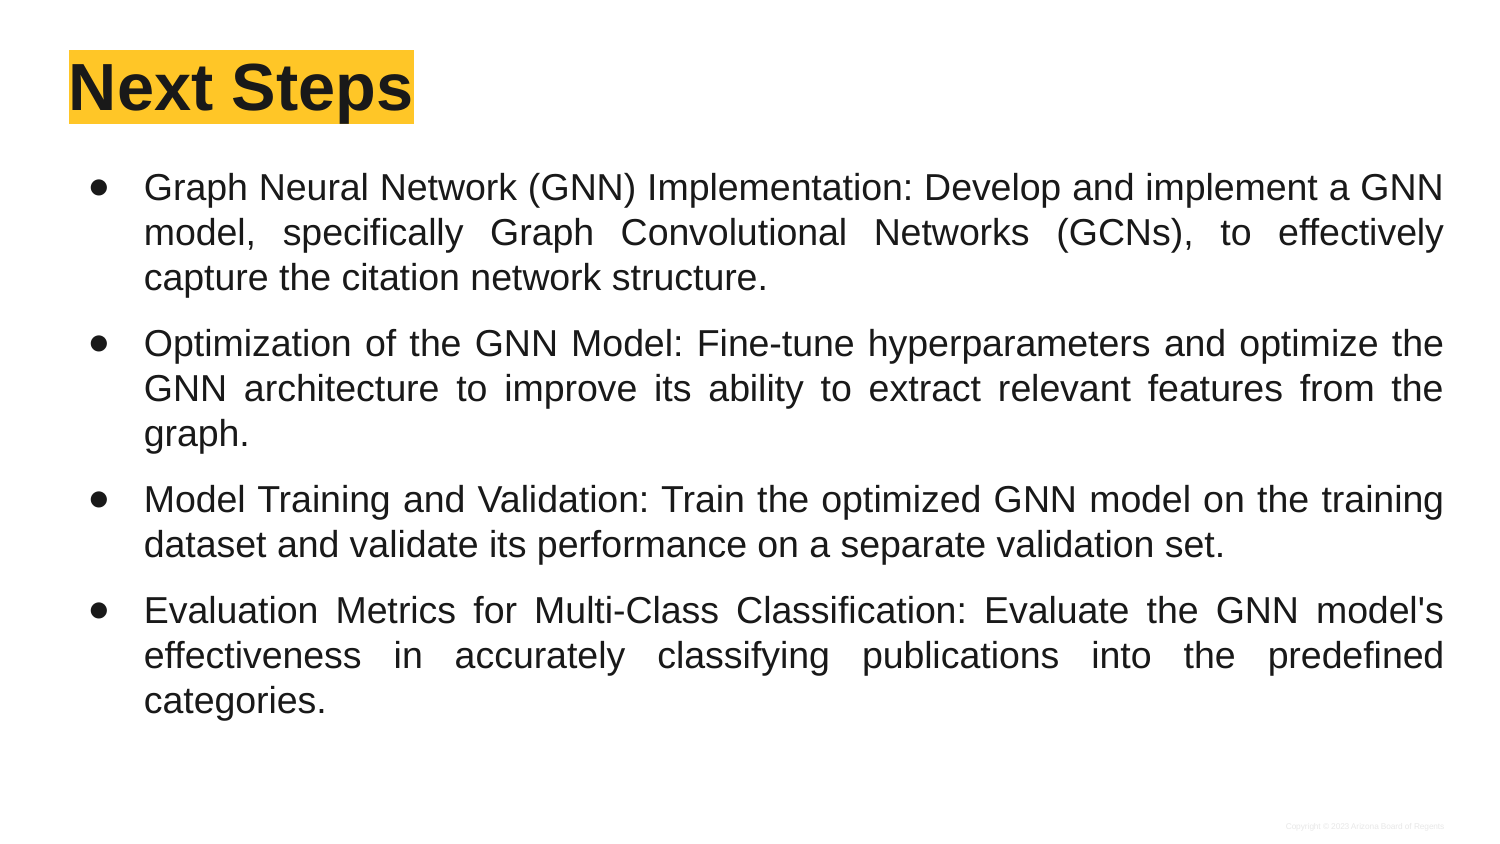

# Next Steps

Graph Neural Network (GNN) Implementation: Develop and implement a GNN model, specifically Graph Convolutional Networks (GCNs), to effectively capture the citation network structure.
Optimization of the GNN Model: Fine-tune hyperparameters and optimize the GNN architecture to improve its ability to extract relevant features from the graph.
Model Training and Validation: Train the optimized GNN model on the training dataset and validate its performance on a separate validation set.
Evaluation Metrics for Multi-Class Classification: Evaluate the GNN model's effectiveness in accurately classifying publications into the predefined categories.